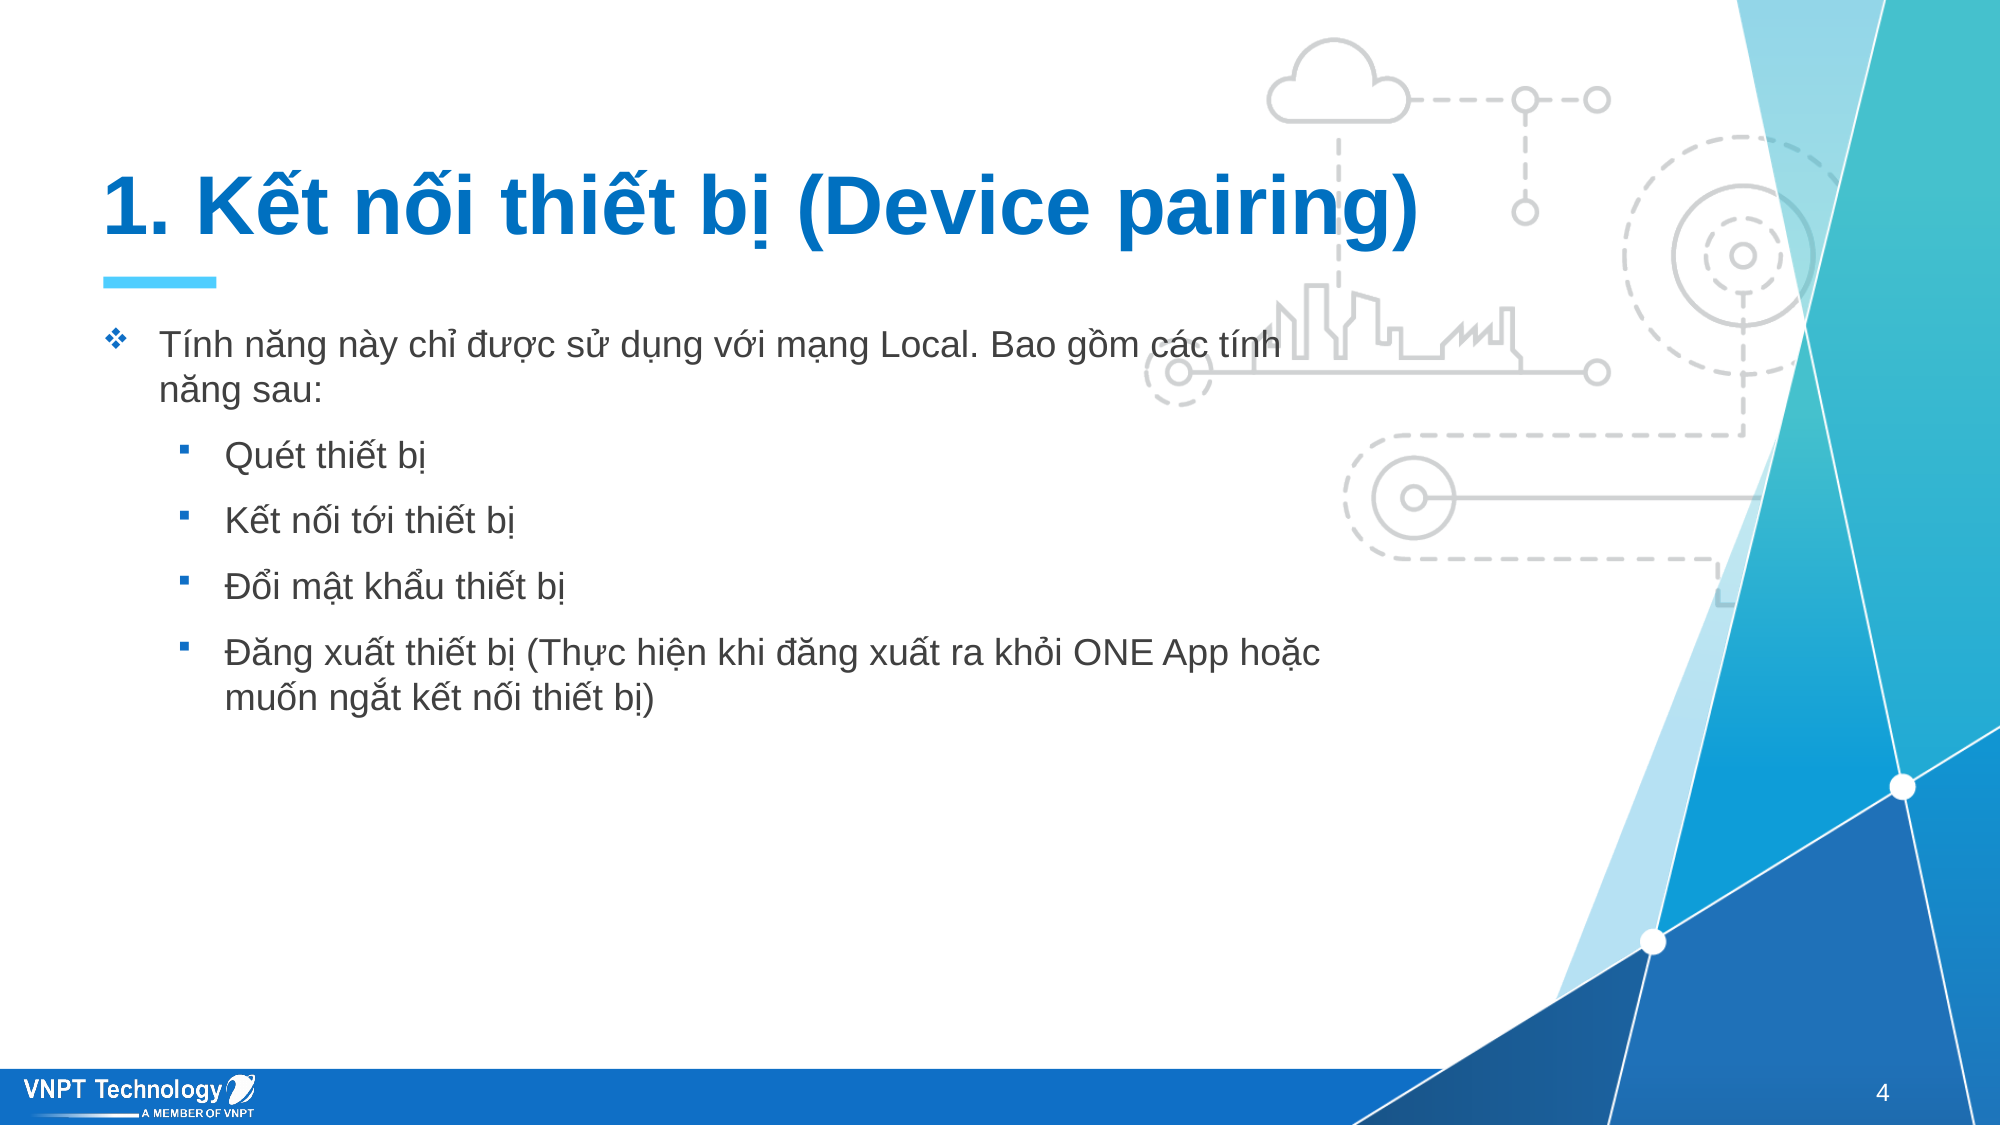

# 1. Kết nối thiết bị (Device pairing)
Tính năng này chỉ được sử dụng với mạng Local. Bao gồm các tính năng sau:
Quét thiết bị
Kết nối tới thiết bị
Đổi mật khẩu thiết bị
Đăng xuất thiết bị (Thực hiện khi đăng xuất ra khỏi ONE App hoặc muốn ngắt kết nối thiết bị)

4